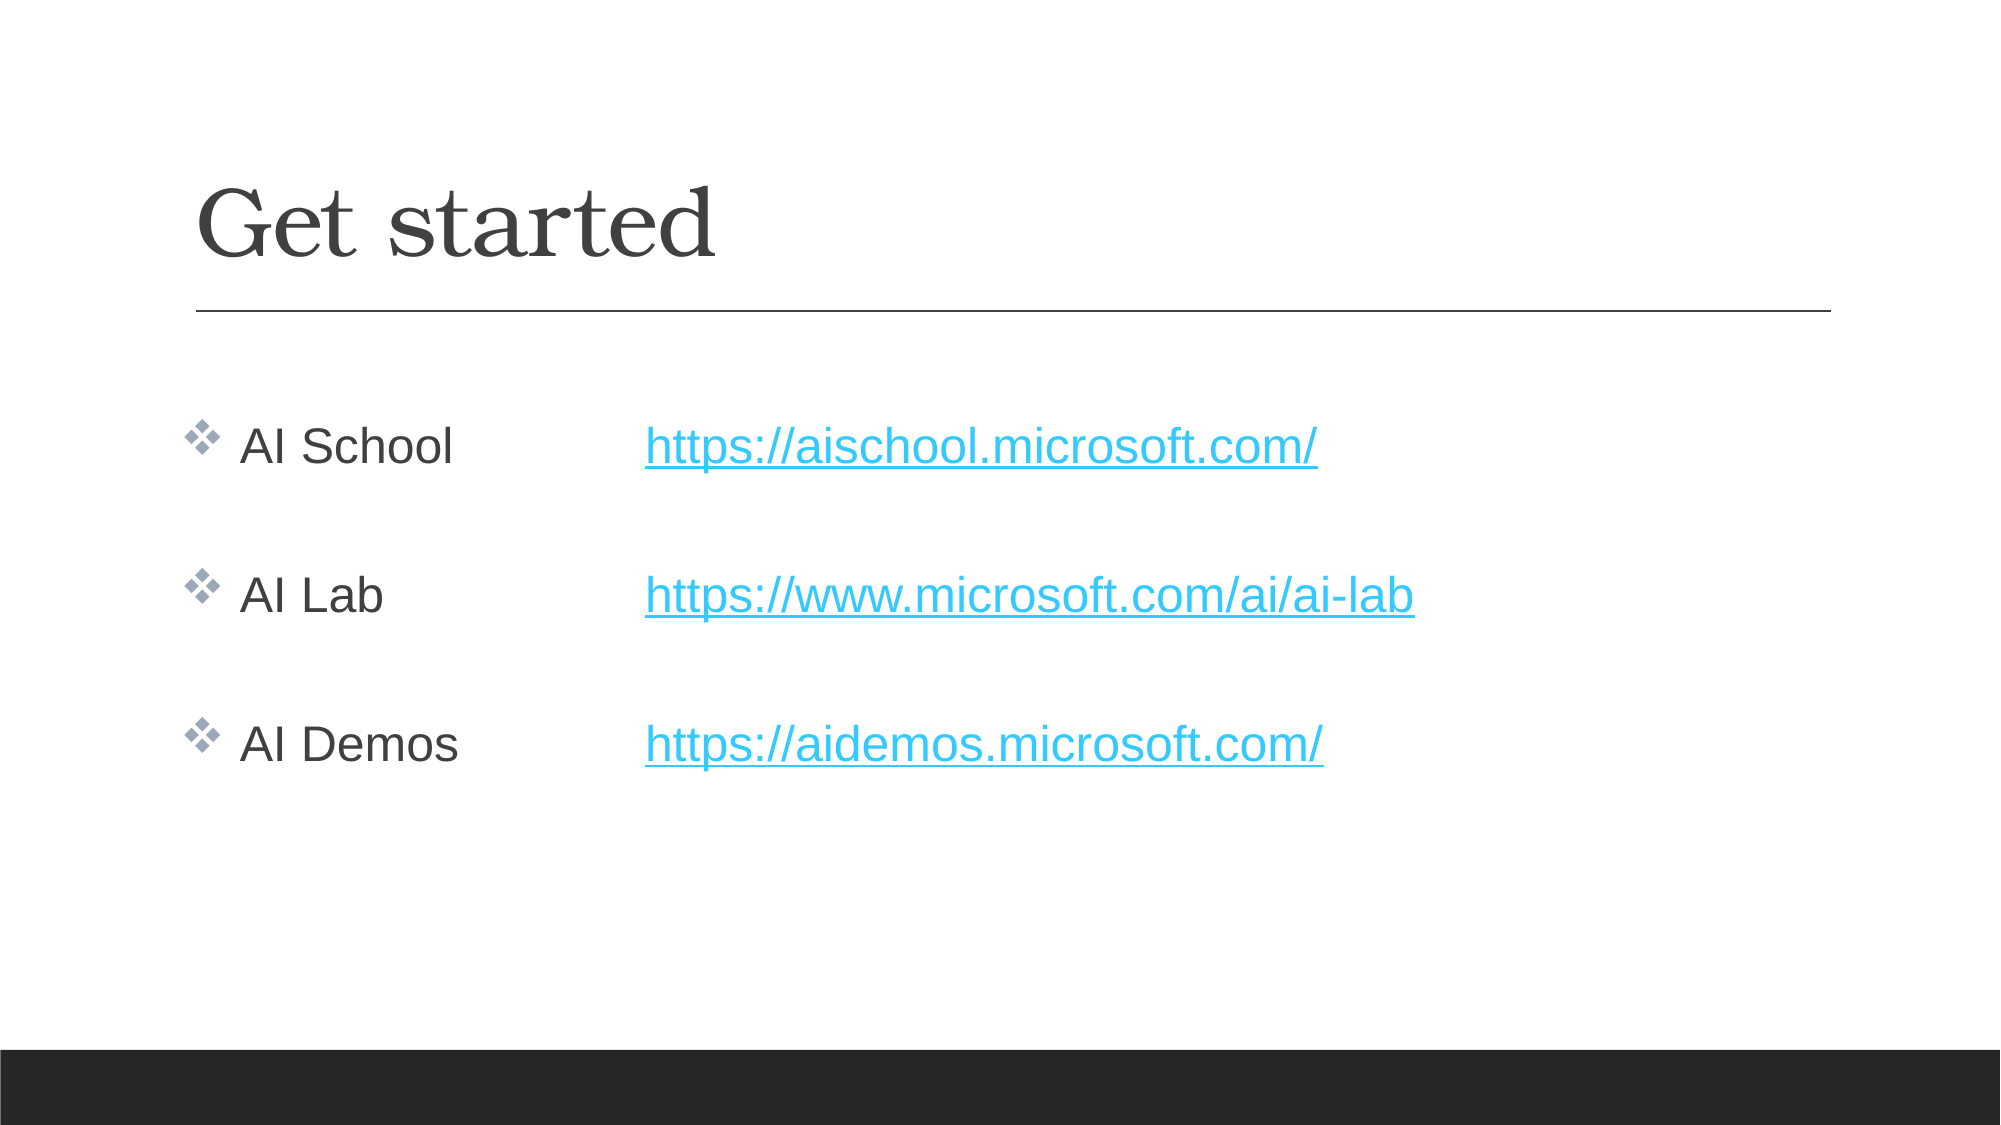

# Get started
 AI School		https://aischool.microsoft.com/
 AI Lab		https://www.microsoft.com/ai/ai-lab
 AI Demos		https://aidemos.microsoft.com/